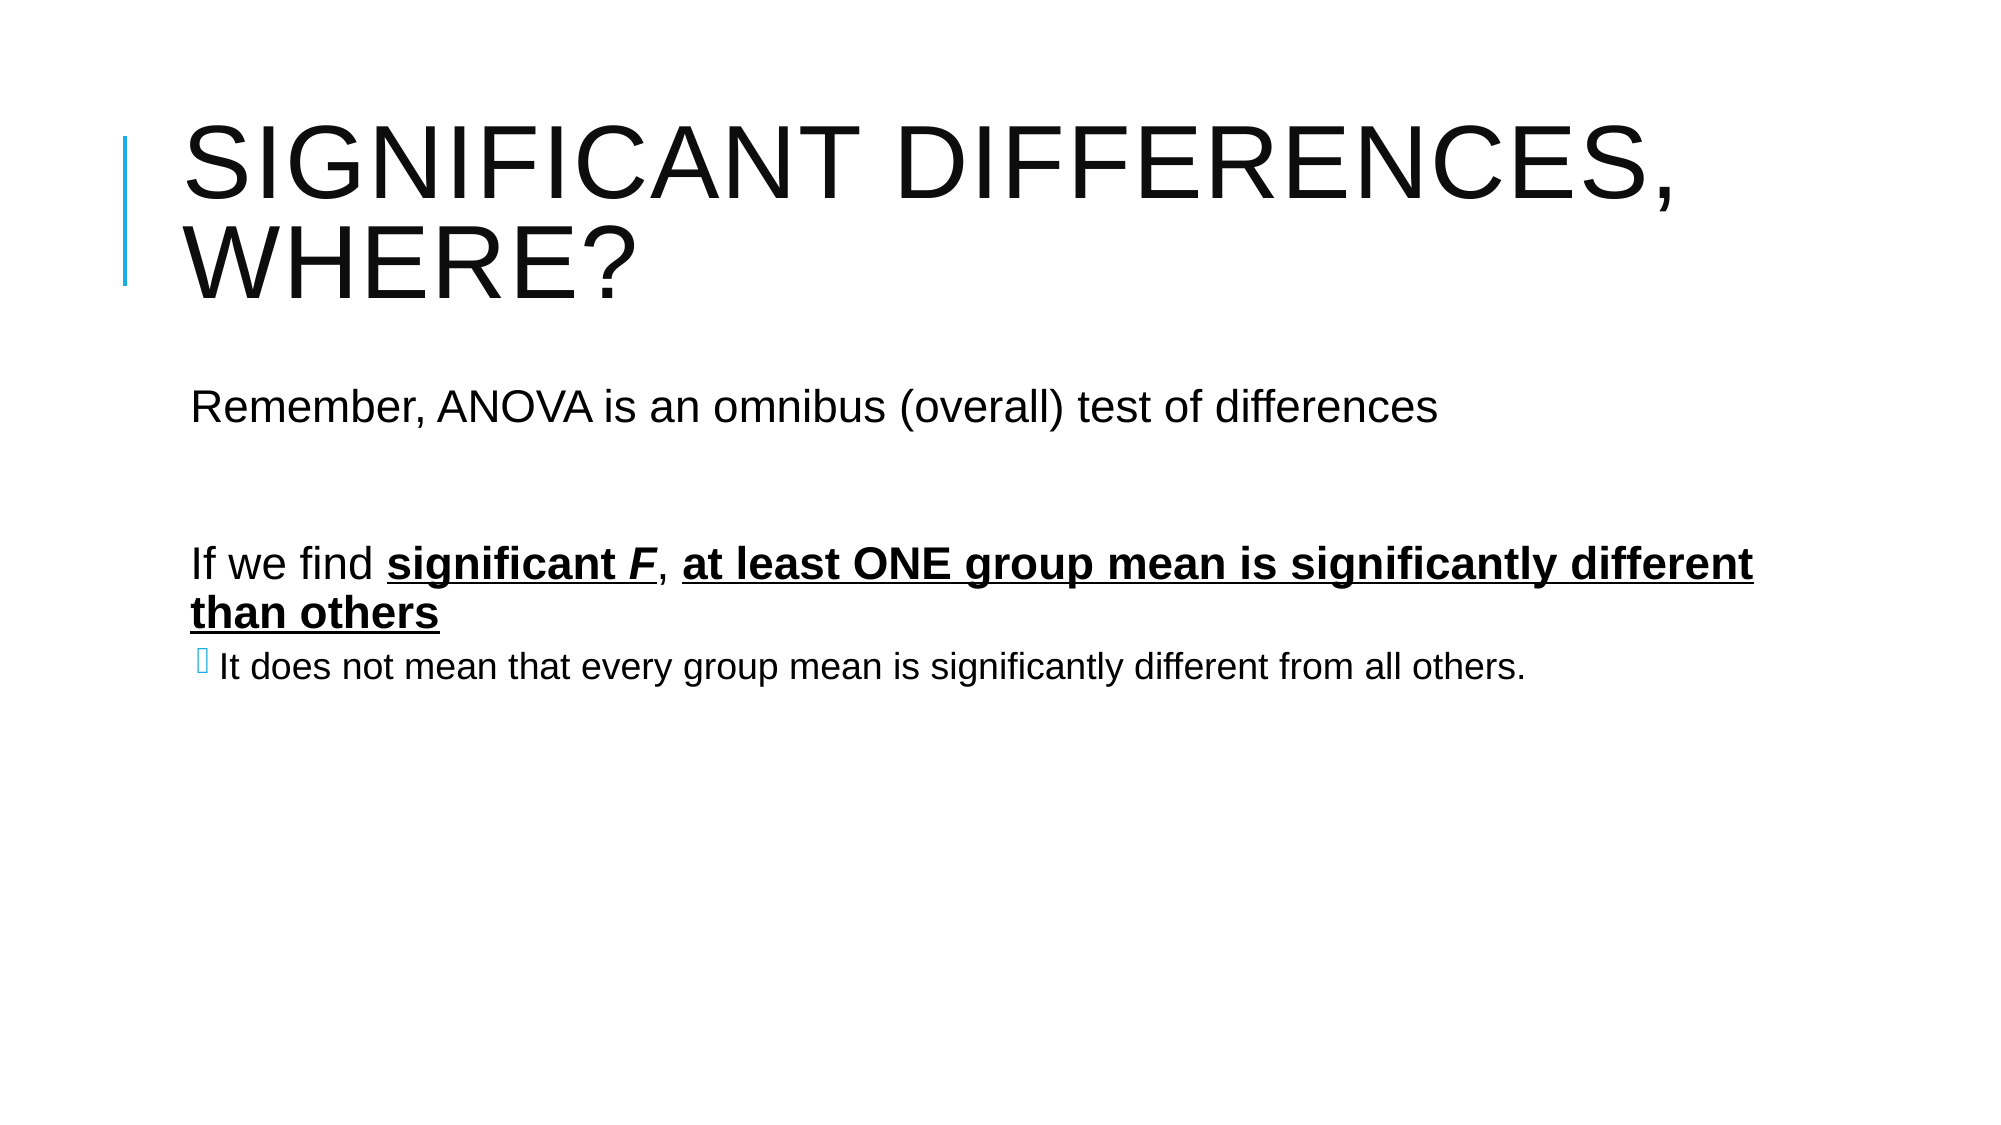

# Significant Differences, Where?
Remember, ANOVA is an omnibus (overall) test of differences

If we find significant F, at least ONE group mean is significantly different than others
It does not mean that every group mean is significantly different from all others.